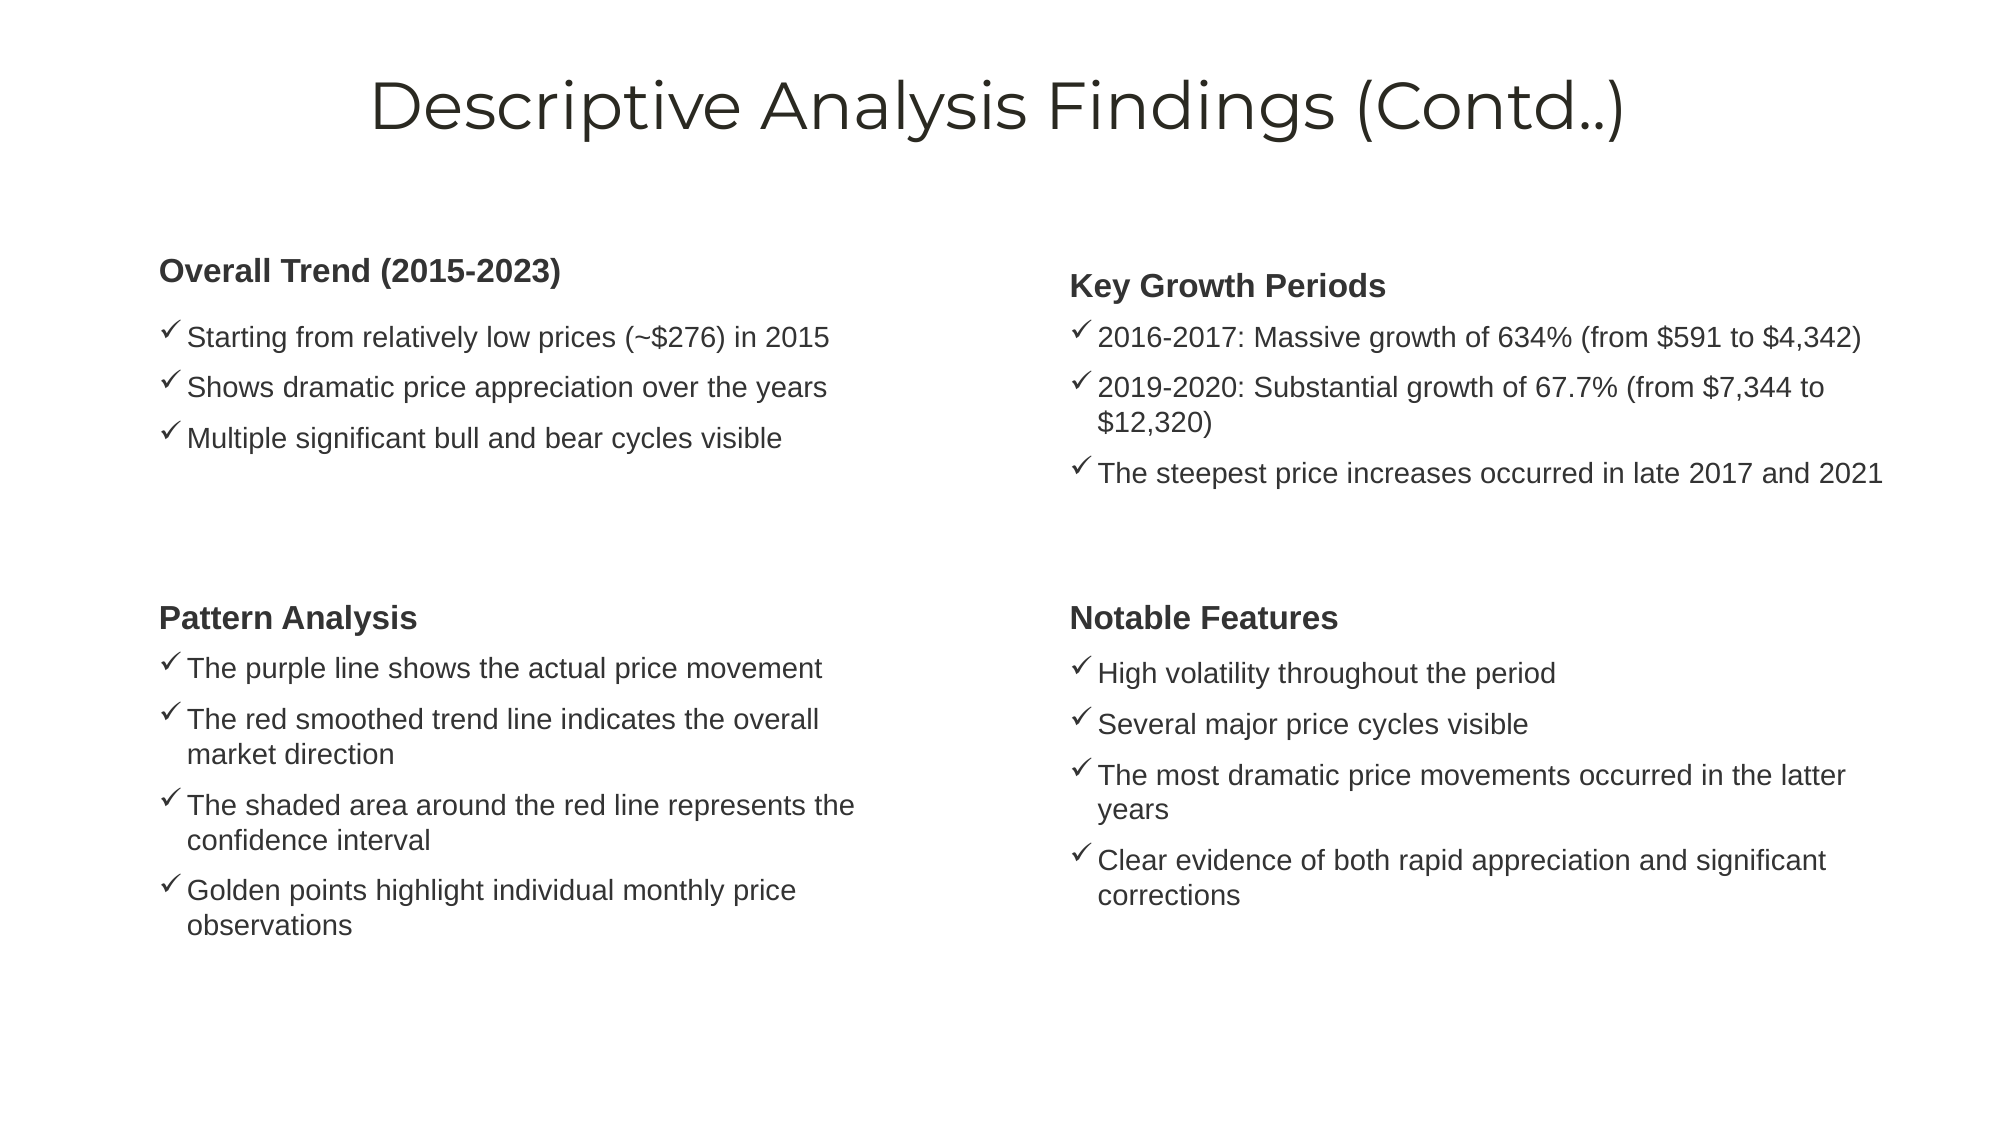

Descriptive Analysis Findings (Contd..)
Overall Trend (2015-2023)
Key Growth Periods
Starting from relatively low prices (~$276) in 2015
Shows dramatic price appreciation over the years
Multiple significant bull and bear cycles visible
2016-2017: Massive growth of 634% (from $591 to $4,342)
2019-2020: Substantial growth of 67.7% (from $7,344 to $12,320)
The steepest price increases occurred in late 2017 and 2021
Pattern Analysis
Notable Features
The purple line shows the actual price movement
The red smoothed trend line indicates the overall market direction
The shaded area around the red line represents the confidence interval
Golden points highlight individual monthly price observations
High volatility throughout the period
Several major price cycles visible
The most dramatic price movements occurred in the latter years
Clear evidence of both rapid appreciation and significant corrections